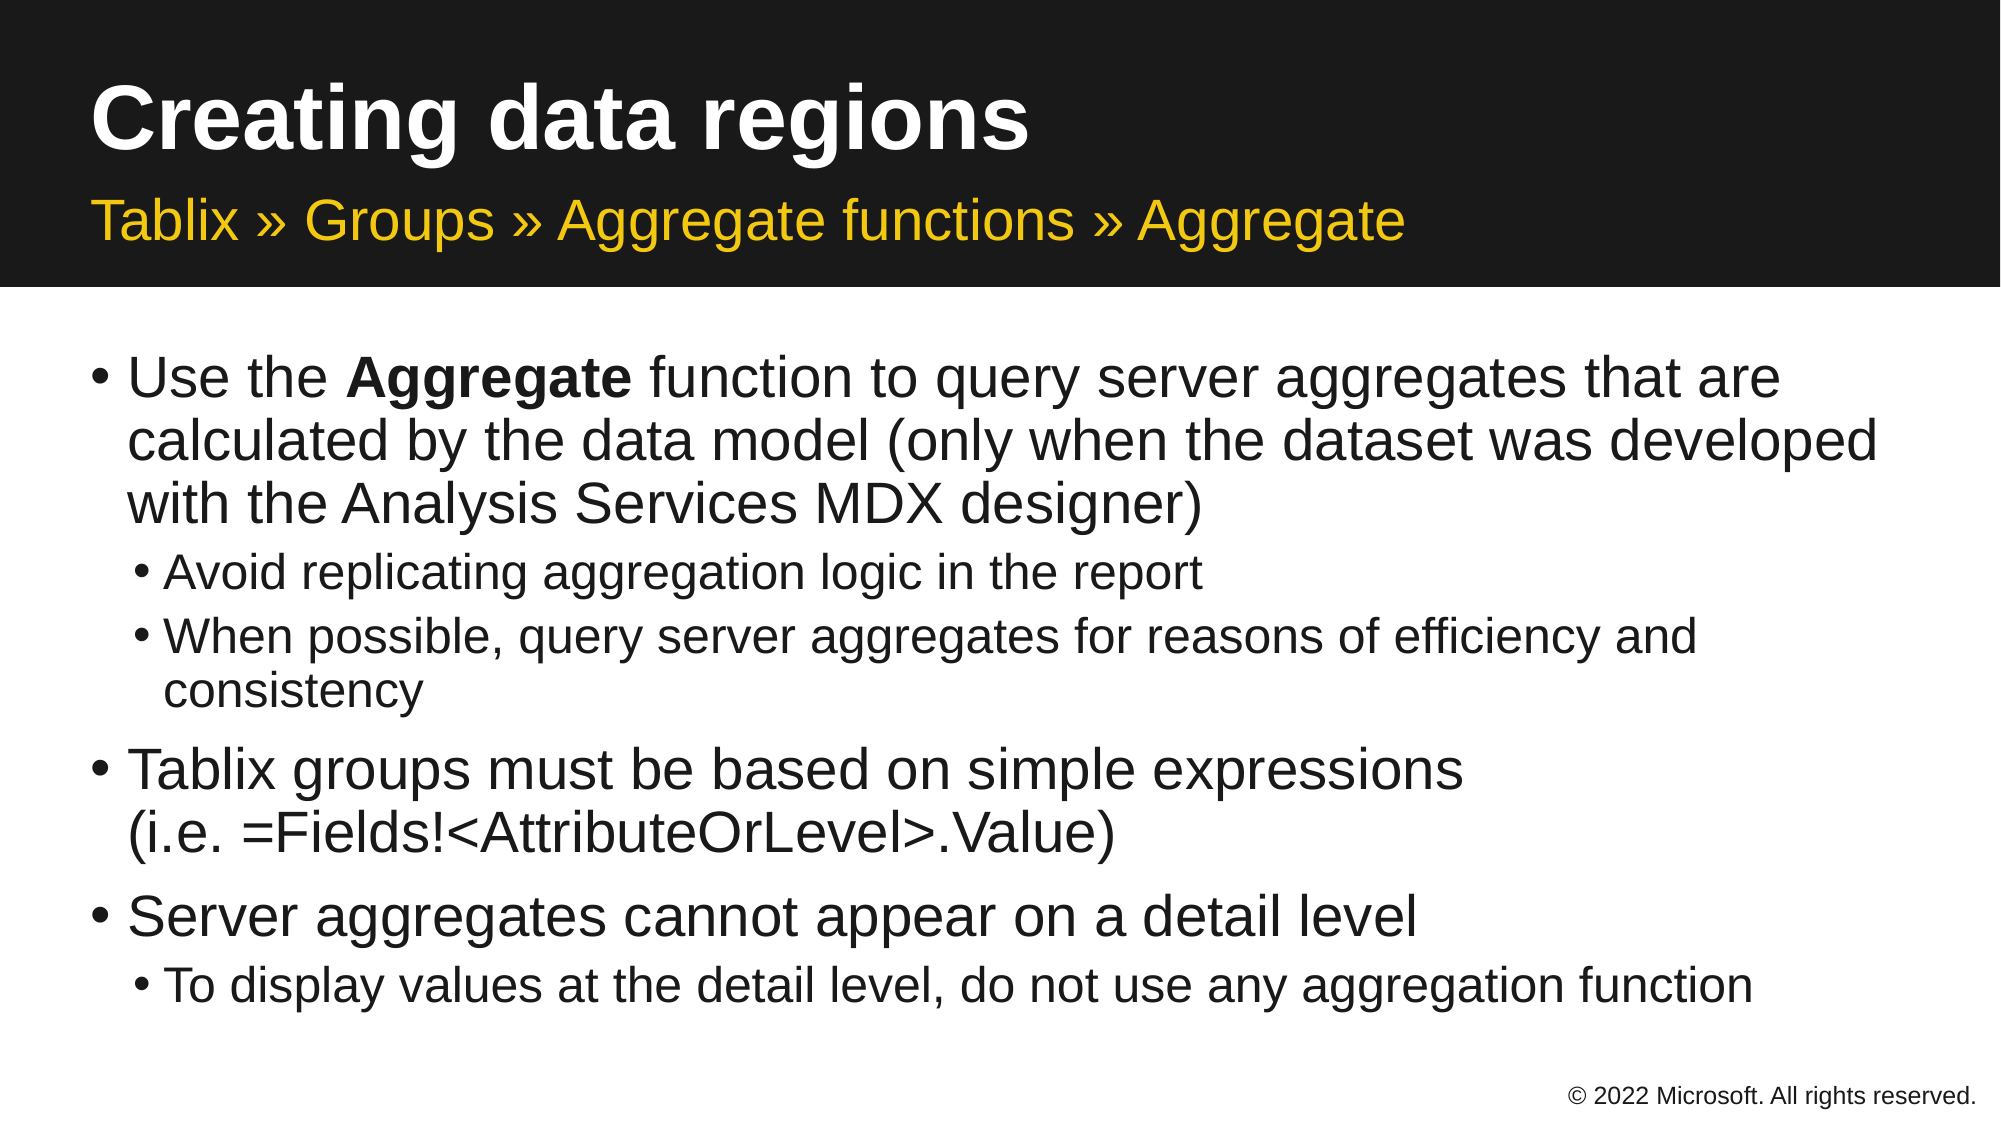

# Creating data regions
Tablix » Groups » Aggregate functions » Aggregate
Use the Aggregate function to query server aggregates that are calculated by the data model (only when the dataset was developed with the Analysis Services MDX designer)
Avoid replicating aggregation logic in the report
When possible, query server aggregates for reasons of efficiency and consistency
Tablix groups must be based on simple expressions
(i.e. =Fields!<AttributeOrLevel>.Value)
Server aggregates cannot appear on a detail level
To display values at the detail level, do not use any aggregation function

© 2022 Microsoft. All rights reserved.